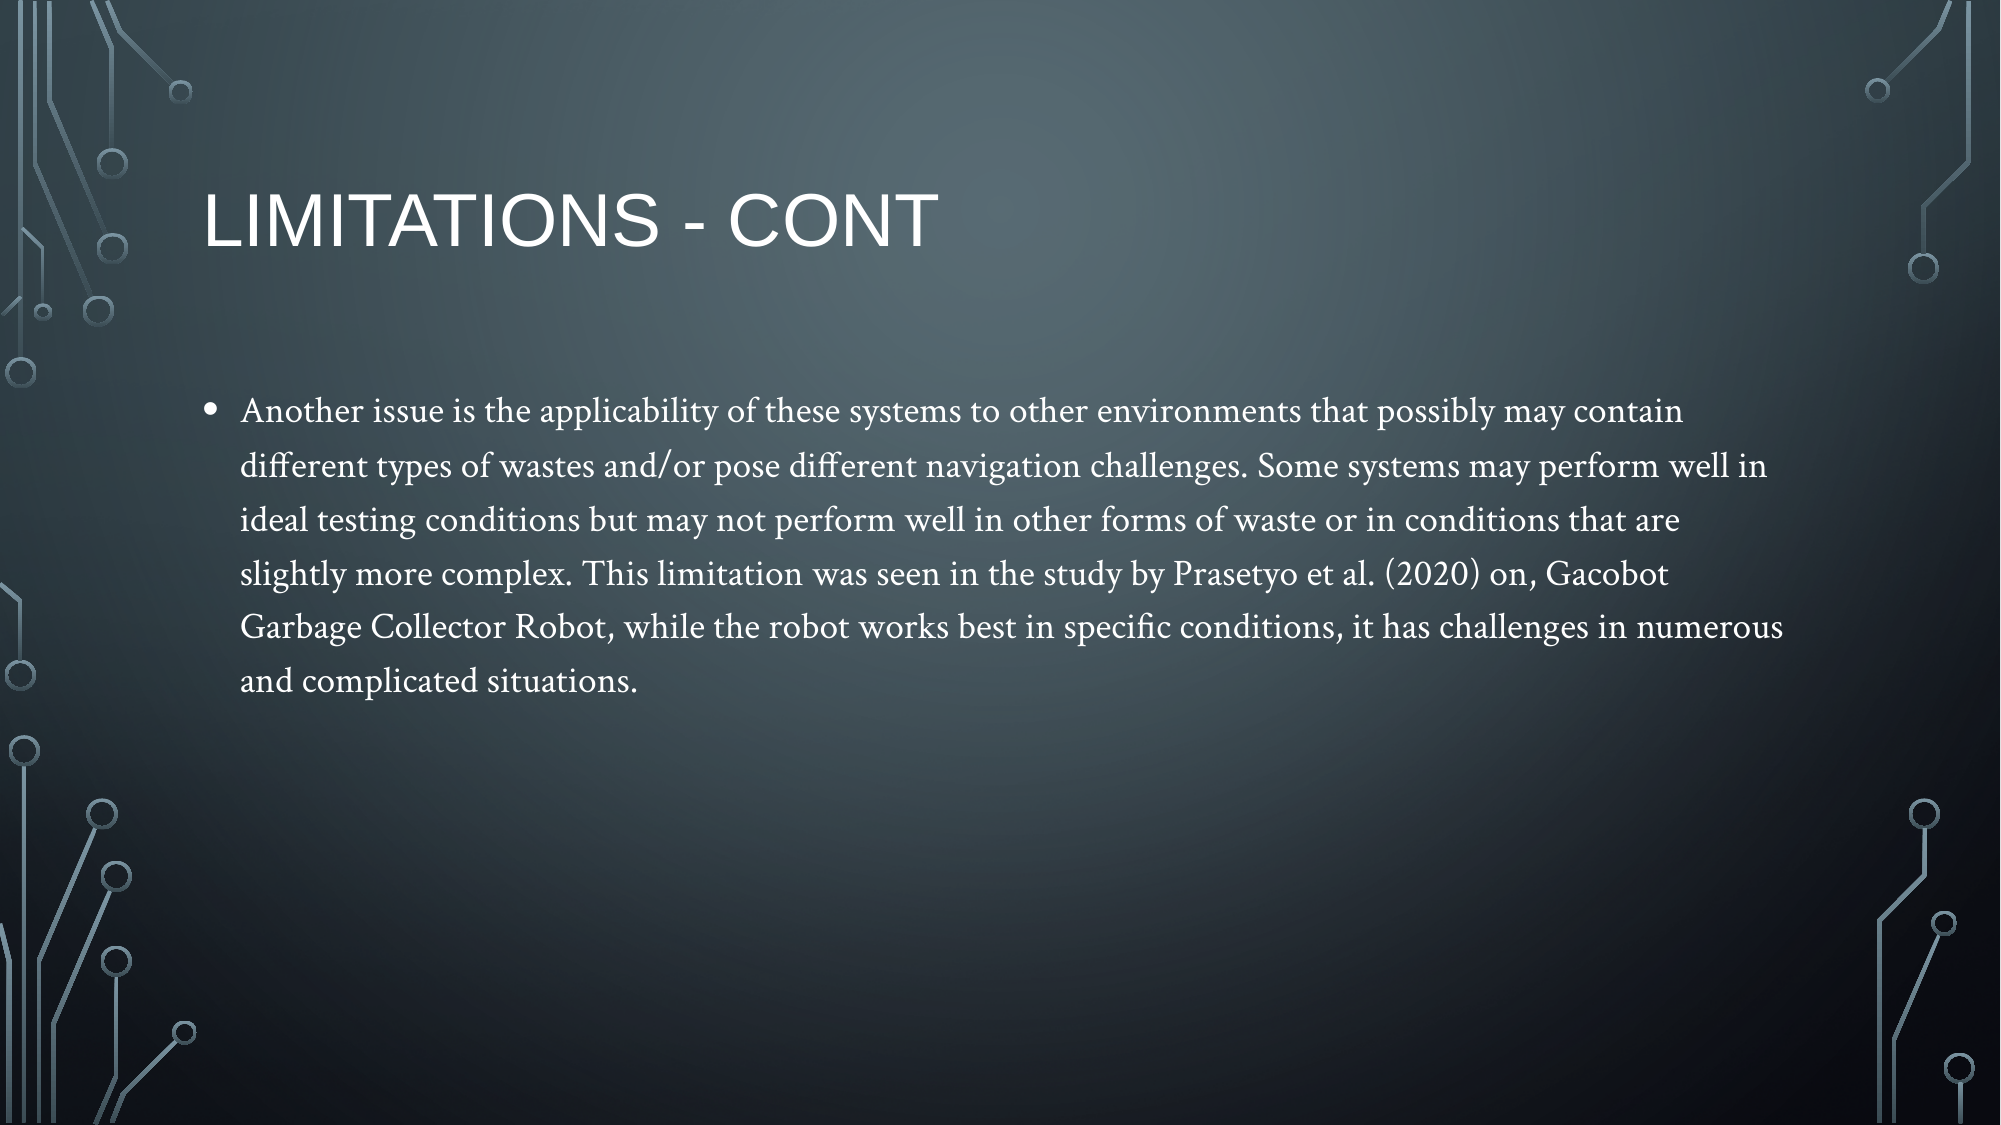

# Limitations - Cont
Another issue is the applicability of these systems to other environments that possibly may contain different types of wastes and/or pose different navigation challenges. Some systems may perform well in ideal testing conditions but may not perform well in other forms of waste or in conditions that are slightly more complex. This limitation was seen in the study by Prasetyo et al. (2020) on, Gacobot Garbage Collector Robot, while the robot works best in specific conditions, it has challenges in numerous and complicated situations.